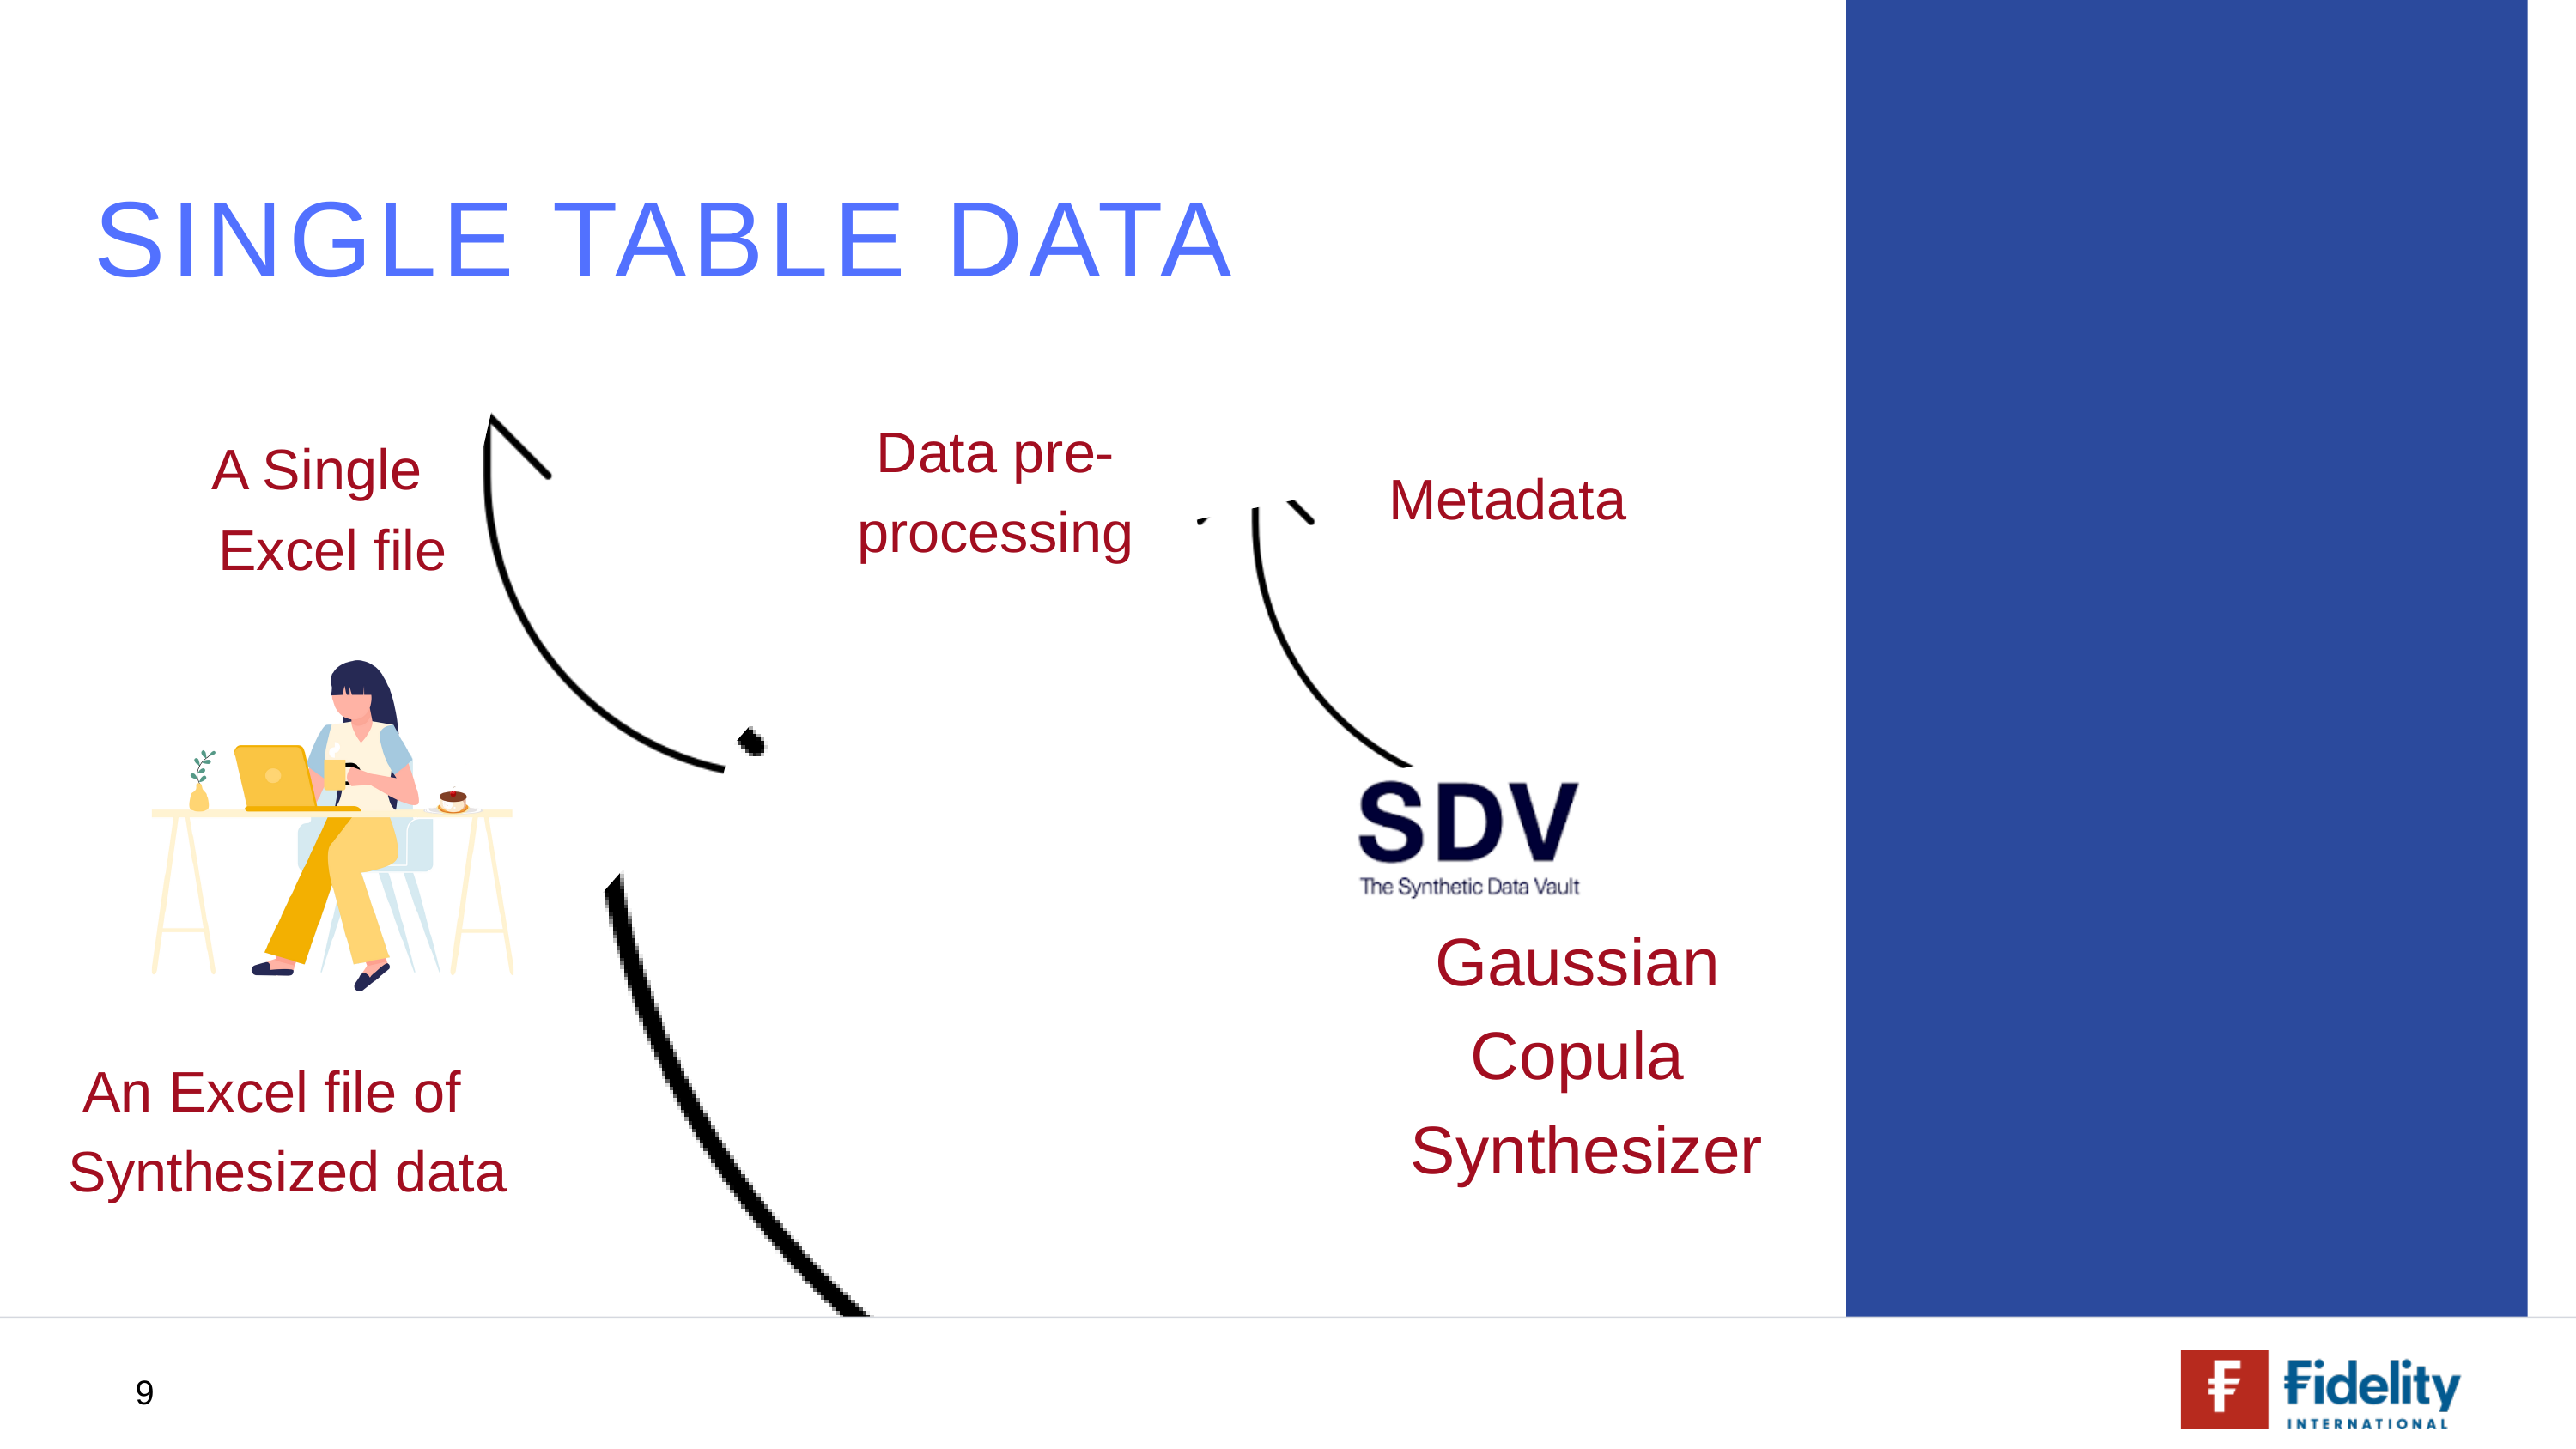

SINGLE TABLE DATA
Data pre-processing
A Single
Excel file

Metadata

Gaussian
Copula
Synthesizer
An Excel file of
Synthesized data

9